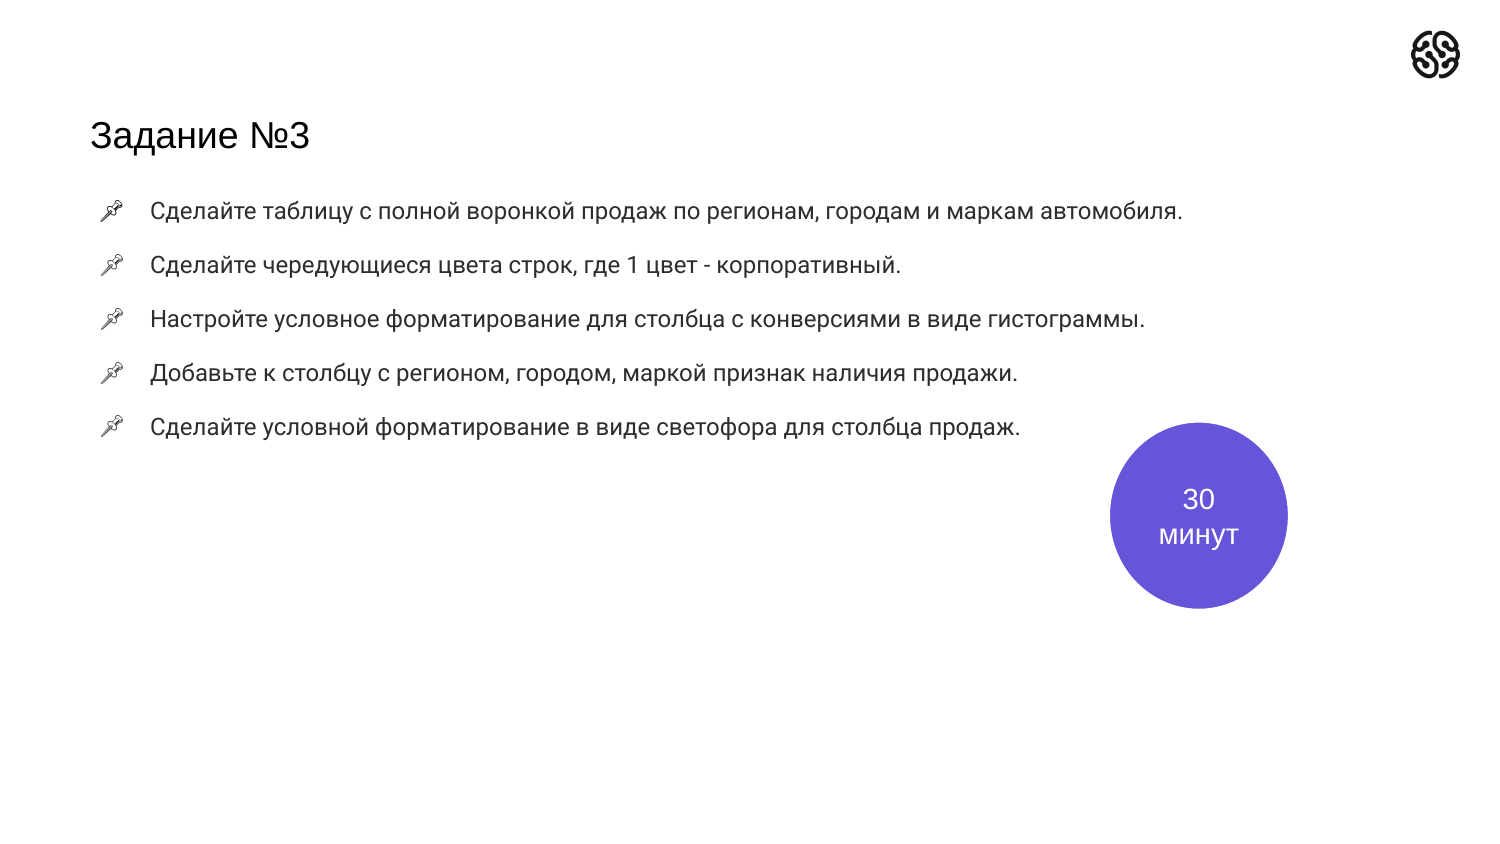

# Задание №3
Сделайте таблицу с полной воронкой продаж по регионам, городам и маркам автомобиля.
Сделайте чередующиеся цвета строк, где 1 цвет - корпоративный.
Настройте условное форматирование для столбца с конверсиями в виде гистограммы.
Добавьте к столбцу с регионом, городом, маркой признак наличия продажи.
Сделайте условной форматирование в виде светофора для столбца продаж.
30 минут